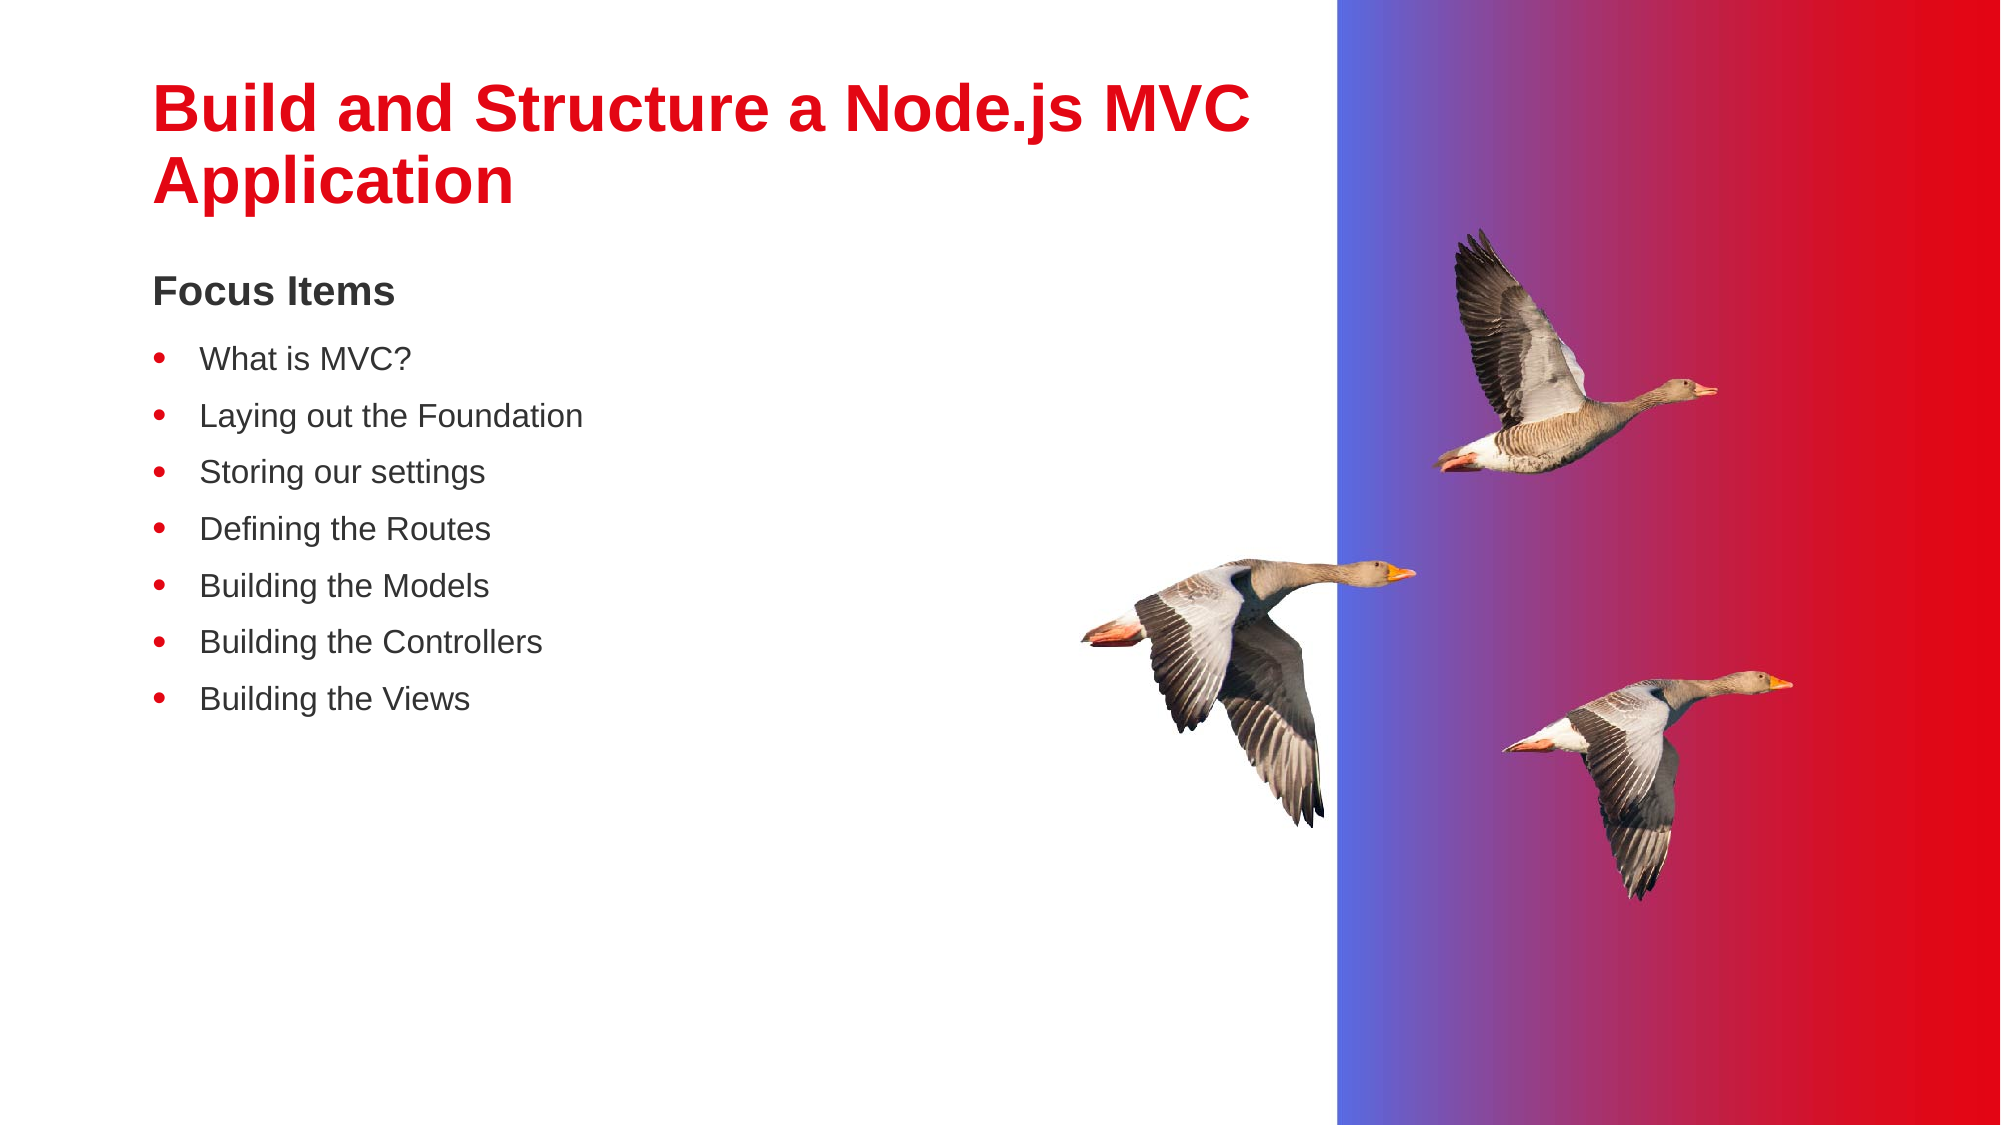

# Build and Structure a Node.js MVC Application
Focus Items
What is MVC?
Laying out the Foundation
Storing our settings
Defining the Routes
Building the Models
Building the Controllers
Building the Views